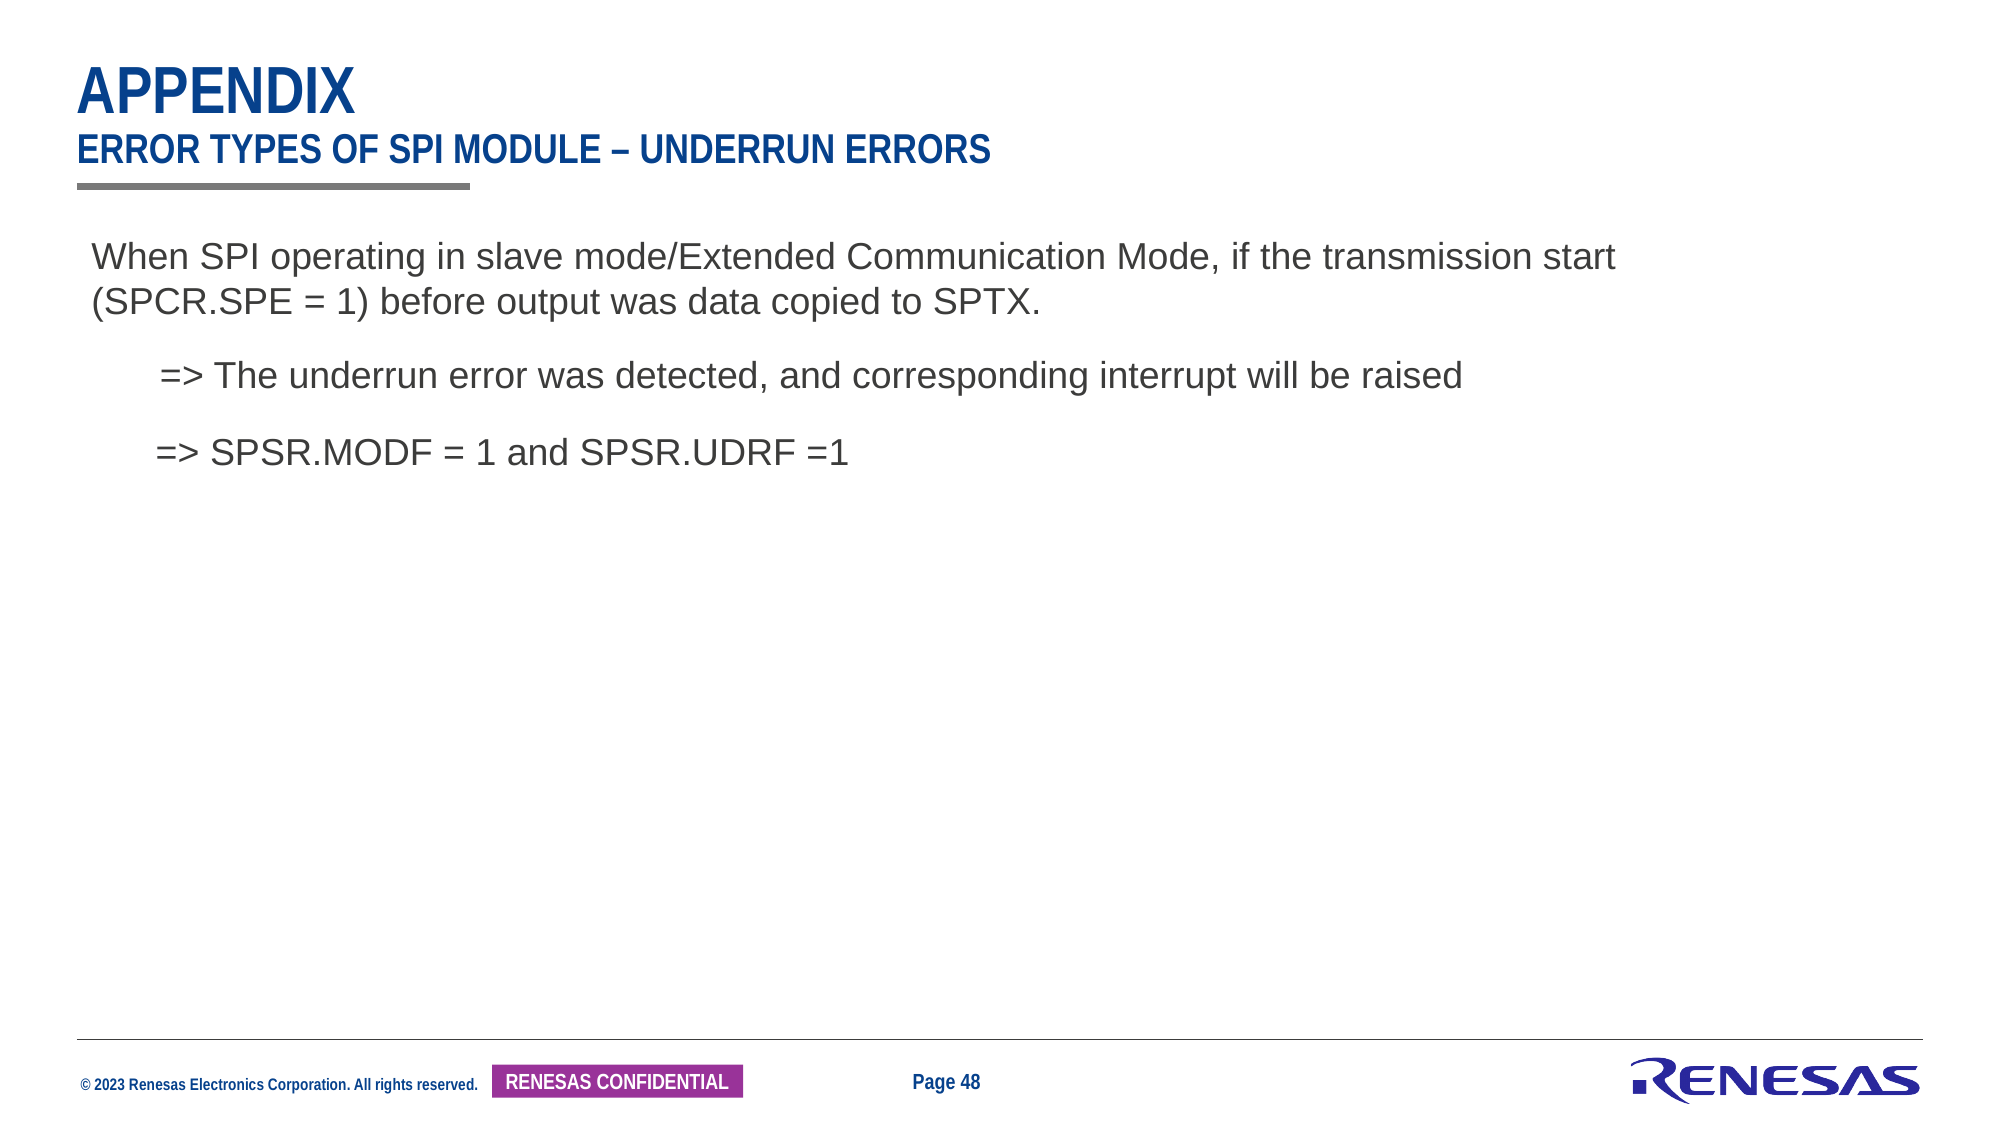

# appendix error types of SPI module – underrun errors
When SPI operating in slave mode/Extended Communication Mode, if the transmission start (SPCR.SPE = 1) before output was data copied to SPTX.
=> The underrun error was detected, and corresponding interrupt will be raised
=> SPSR.MODF = 1 and SPSR.UDRF =1